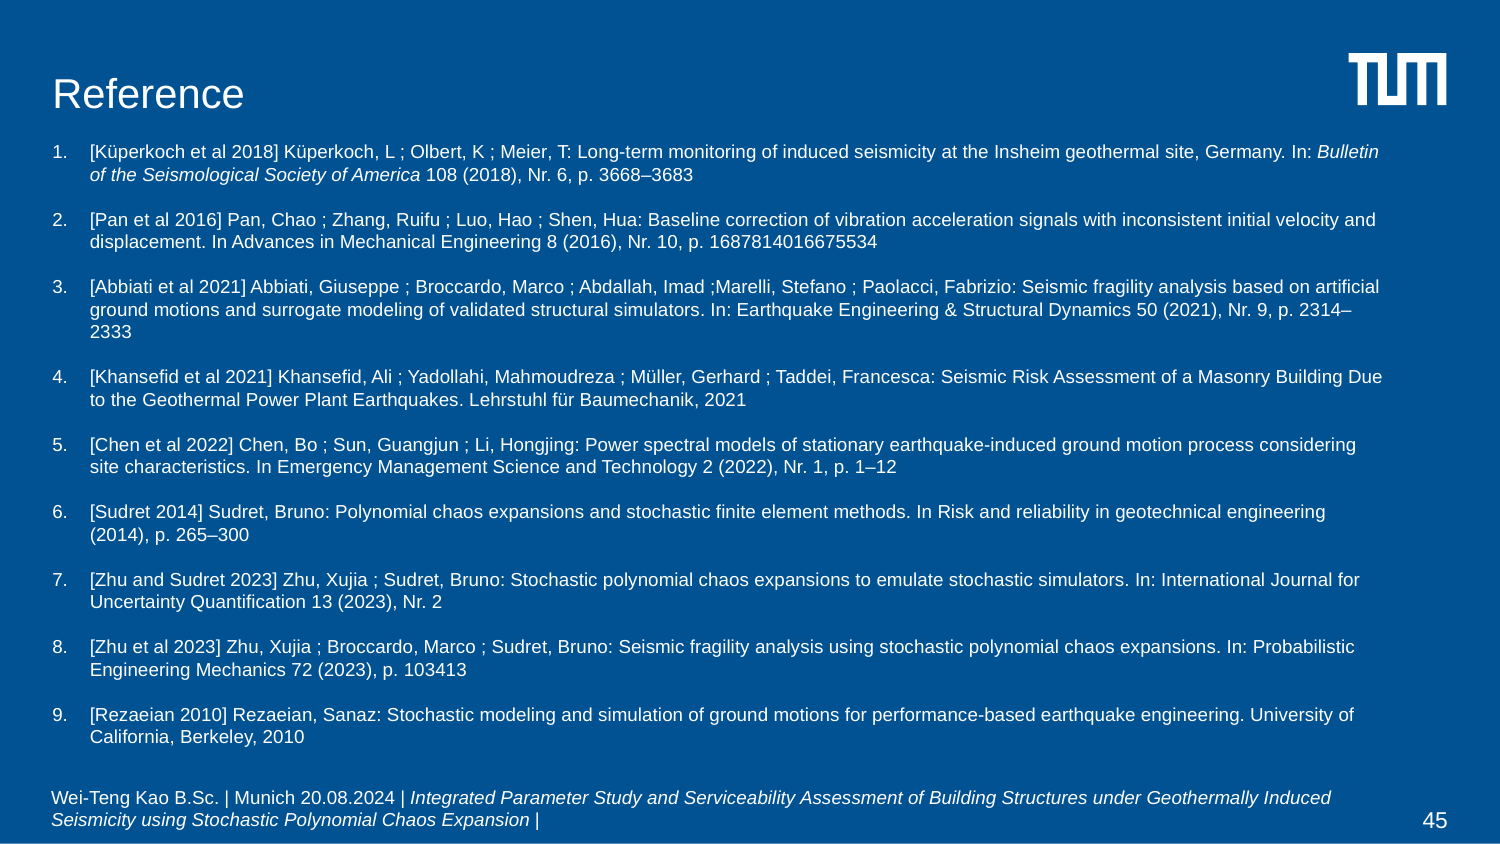

Reference
[Küperkoch et al 2018] Küperkoch, L ; Olbert, K ; Meier, T: Long-term monitoring of induced seismicity at the Insheim geothermal site, Germany. In: Bulletin of the Seismological Society of America 108 (2018), Nr. 6, p. 3668–3683

[Pan et al 2016] Pan, Chao ; Zhang, Ruifu ; Luo, Hao ; Shen, Hua: Baseline correction of vibration acceleration signals with inconsistent initial velocity and displacement. In Advances in Mechanical Engineering 8 (2016), Nr. 10, p. 1687814016675534

[Abbiati et al 2021] Abbiati, Giuseppe ; Broccardo, Marco ; Abdallah, Imad ;Marelli, Stefano ; Paolacci, Fabrizio: Seismic fragility analysis based on artificial ground motions and surrogate modeling of validated structural simulators. In: Earthquake Engineering & Structural Dynamics 50 (2021), Nr. 9, p. 2314–2333

[Khansefid et al 2021] Khansefid, Ali ; Yadollahi, Mahmoudreza ; Müller, Gerhard ; Taddei, Francesca: Seismic Risk Assessment of a Masonry Building Due to the Geothermal Power Plant Earthquakes. Lehrstuhl für Baumechanik, 2021

[Chen et al 2022] Chen, Bo ; Sun, Guangjun ; Li, Hongjing: Power spectral models of stationary earthquake-induced ground motion process considering site characteristics. In Emergency Management Science and Technology 2 (2022), Nr. 1, p. 1–12

[Sudret 2014] Sudret, Bruno: Polynomial chaos expansions and stochastic finite element methods. In Risk and reliability in geotechnical engineering (2014), p. 265–300

[Zhu and Sudret 2023] Zhu, Xujia ; Sudret, Bruno: Stochastic polynomial chaos expansions to emulate stochastic simulators. In: International Journal for Uncertainty Quantification 13 (2023), Nr. 2

[Zhu et al 2023] Zhu, Xujia ; Broccardo, Marco ; Sudret, Bruno: Seismic fragility analysis using stochastic polynomial chaos expansions. In: Probabilistic Engineering Mechanics 72 (2023), p. 103413

[Rezaeian 2010] Rezaeian, Sanaz: Stochastic modeling and simulation of ground motions for performance-based earthquake engineering. University of California, Berkeley, 2010

Wei-Teng Kao B.Sc. | Munich 20.08.2024 | Integrated Parameter Study and Serviceability Assessment of Building Structures under Geothermally Induced Seismicity using Stochastic Polynomial Chaos Expansion |
45